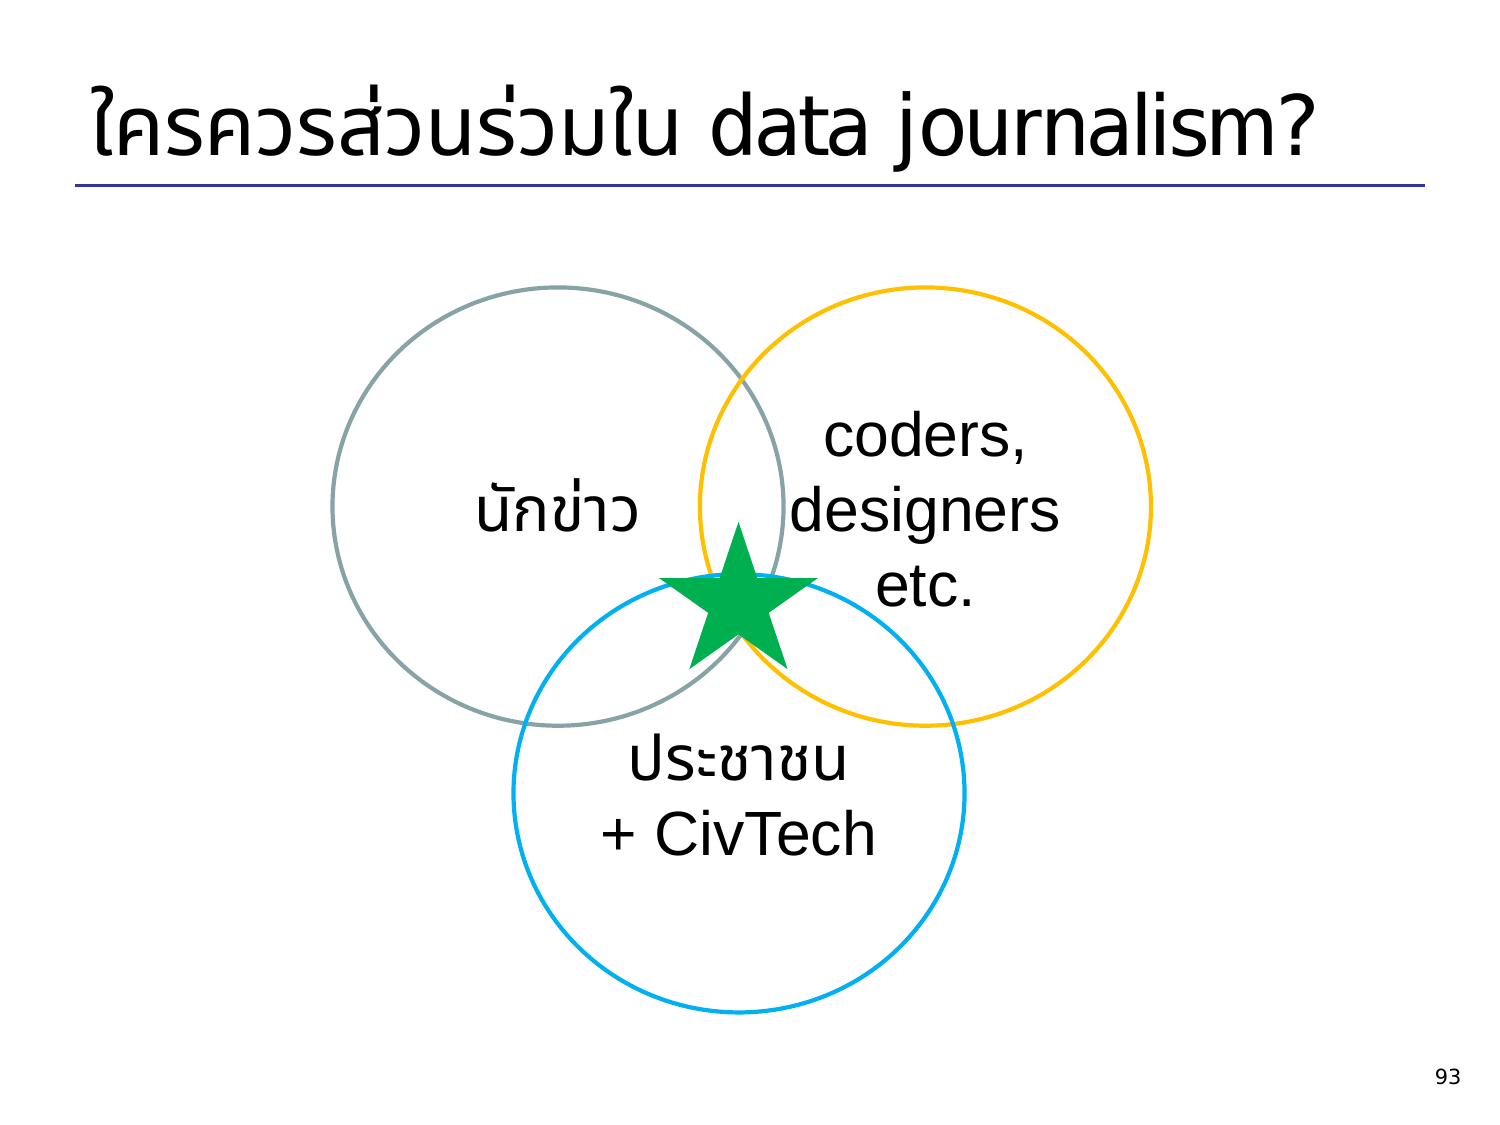

# ใครควรส่วนร่วมใน data journalism?
นักข่าว
coders, designers
etc.

ประชาชน
+ CivTech
93